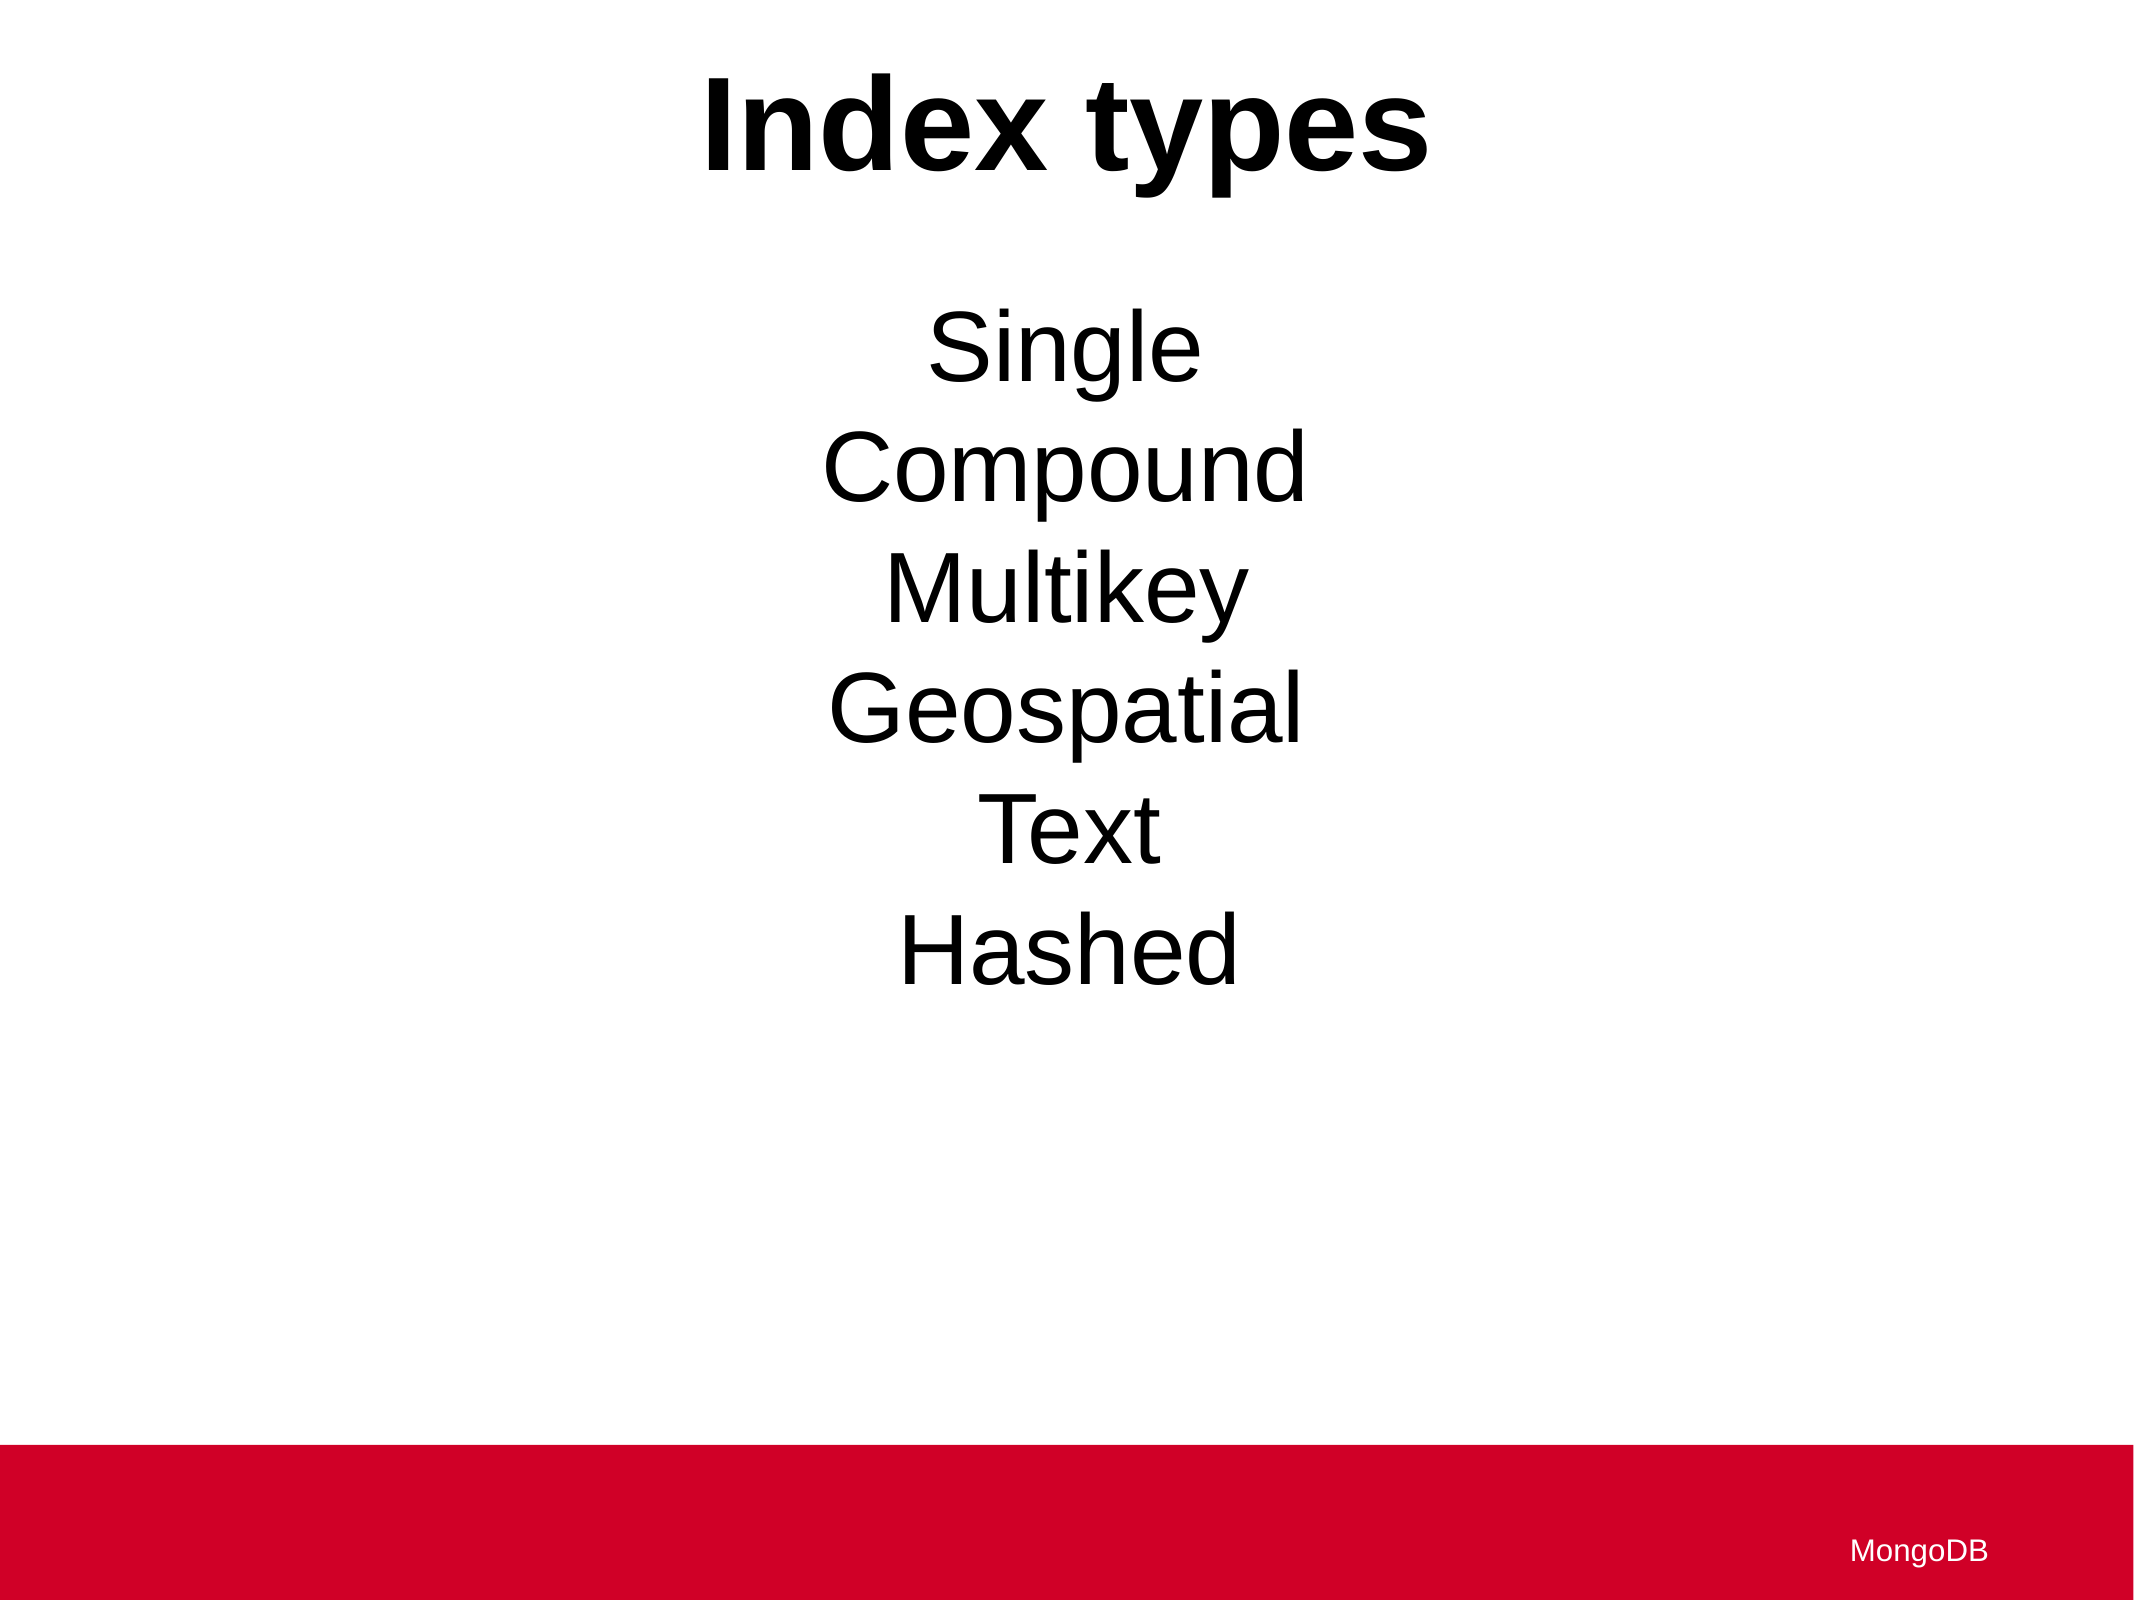

Index types
Single
Compound
Multikey
Geospatial
Text
Hashed
141